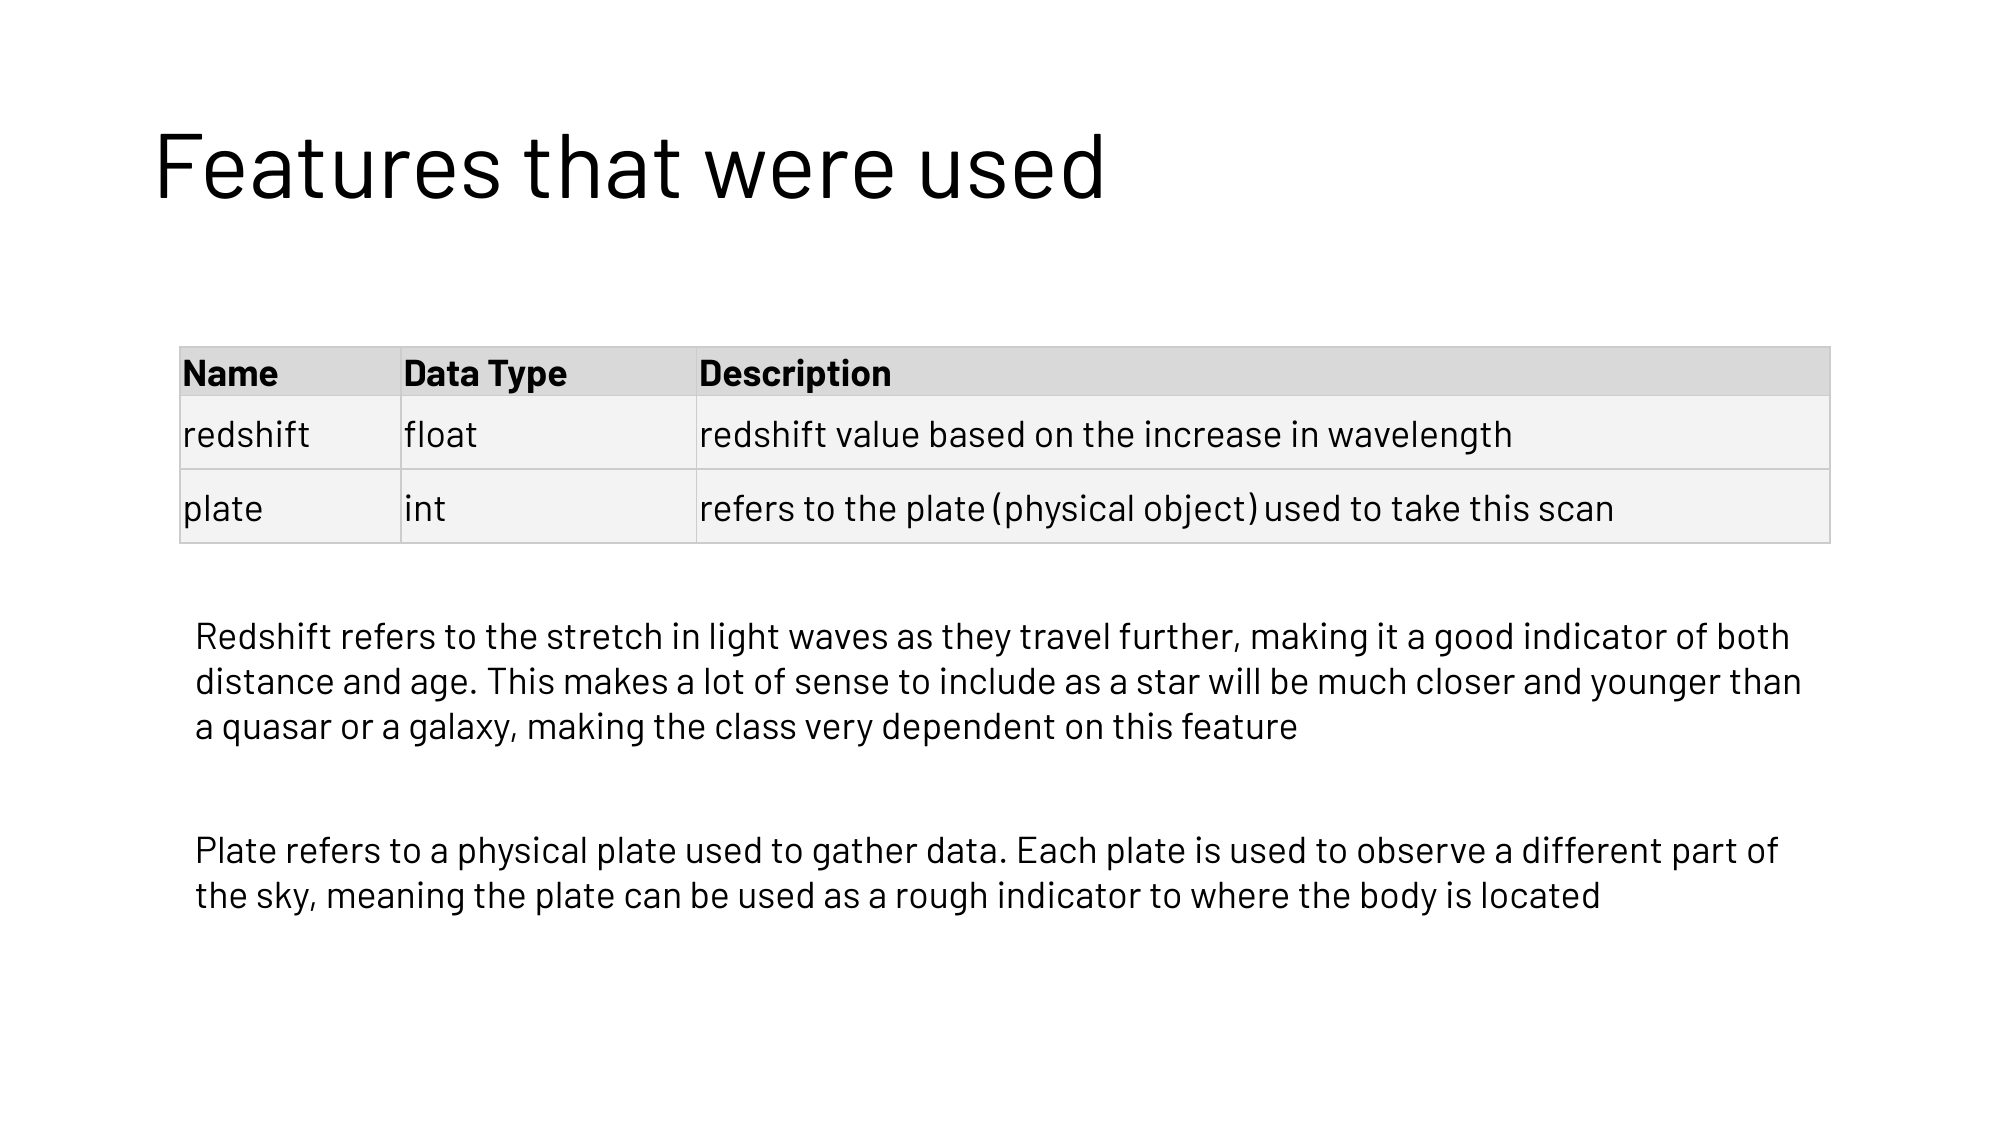

# Features that were used
| Name | Data Type | Description |
| --- | --- | --- |
| redshift | float | redshift value based on the increase in wavelength |
| plate | int | refers to the plate (physical object) used to take this scan |
Redshift refers to the stretch in light waves as they travel further, making it a good indicator of both distance and age. This makes a lot of sense to include as a star will be much closer and younger than a quasar or a galaxy, making the class very dependent on this feature
Plate refers to a physical plate used to gather data. Each plate is used to observe a different part of the sky, meaning the plate can be used as a rough indicator to where the body is located